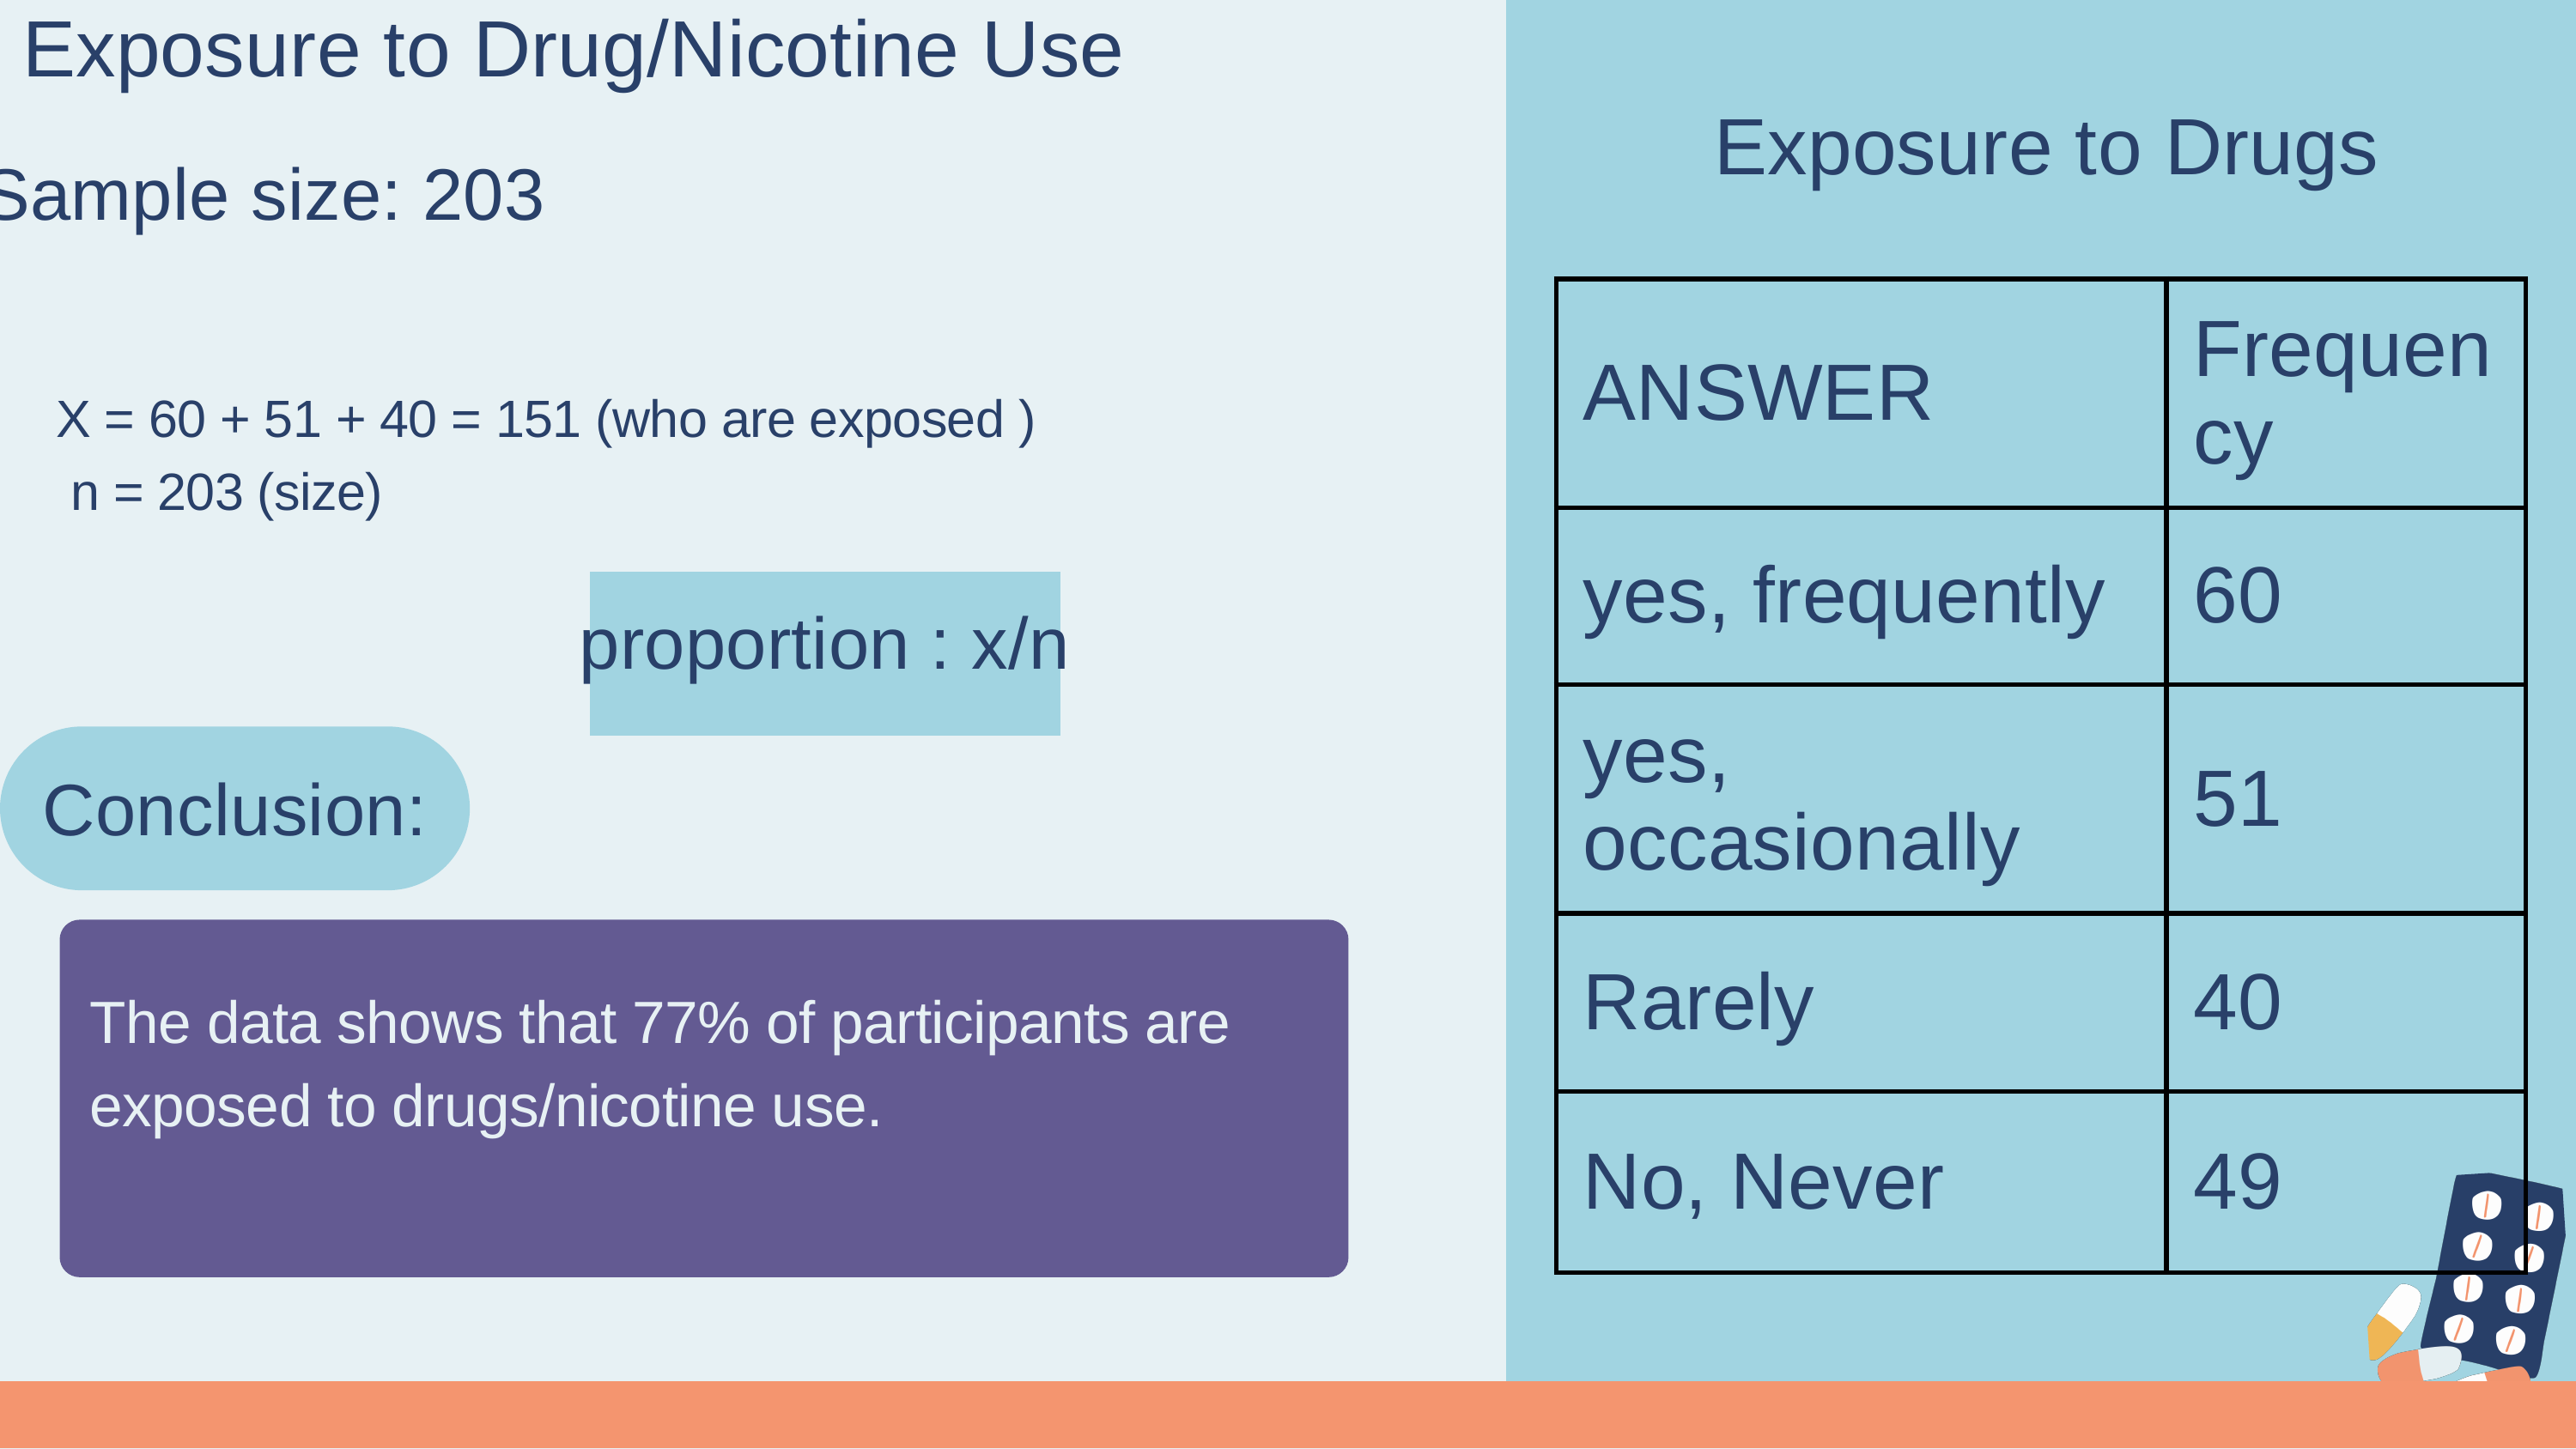

Exposure to Drug/Nicotine Use
Exposure to Drugs
Sample size: 203
| ANSWER | Frequency |
| --- | --- |
| yes, frequently | 60 |
| yes, occasionally | 51 |
| Rarely | 40 |
| No, Never | 49 |
X = 60 + 51 + 40 = 151 (who are exposed )
 n = 203 (size)

proportion : x/n

Conclusion:

The data shows that 77% of participants are exposed to drugs/nicotine use.